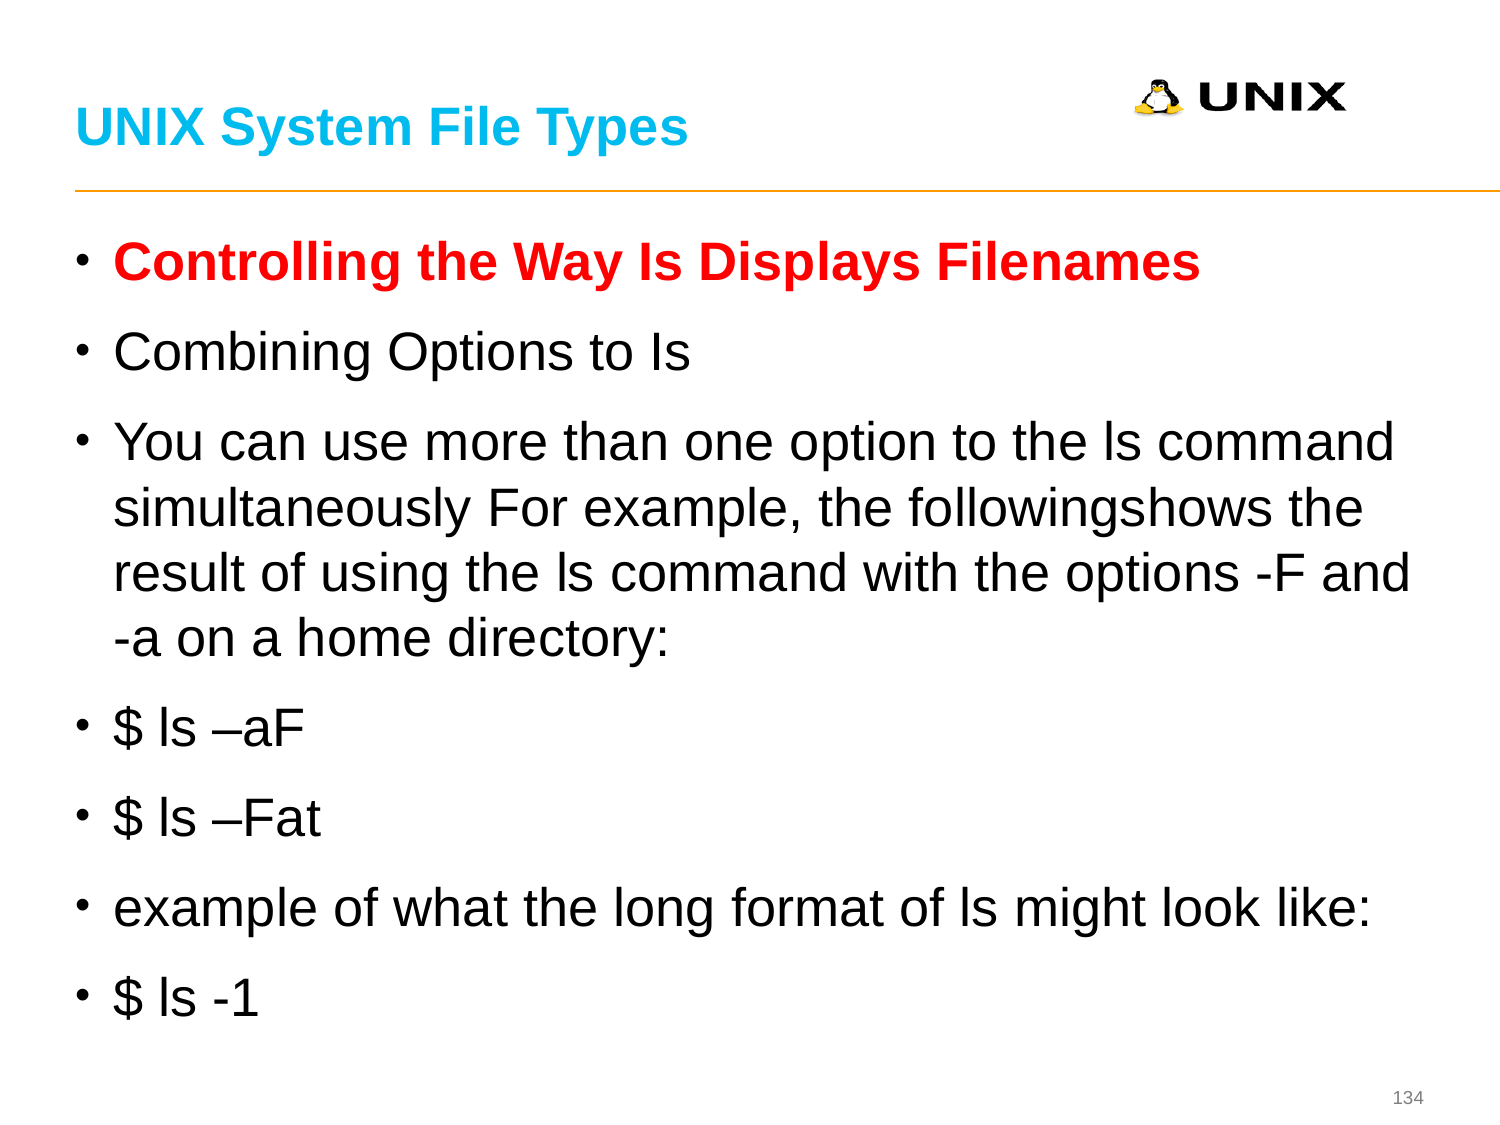

# UNIX System File Types
Controlling the Way Is Displays Filenames
Combining Options to Is
You can use more than one option to the ls command simultaneously For example, the followingshows the result of using the ls command with the options -F and -a on a home directory:
$ ls –aF
$ ls –Fat
example of what the long format of ls might look like:
$ ls -1